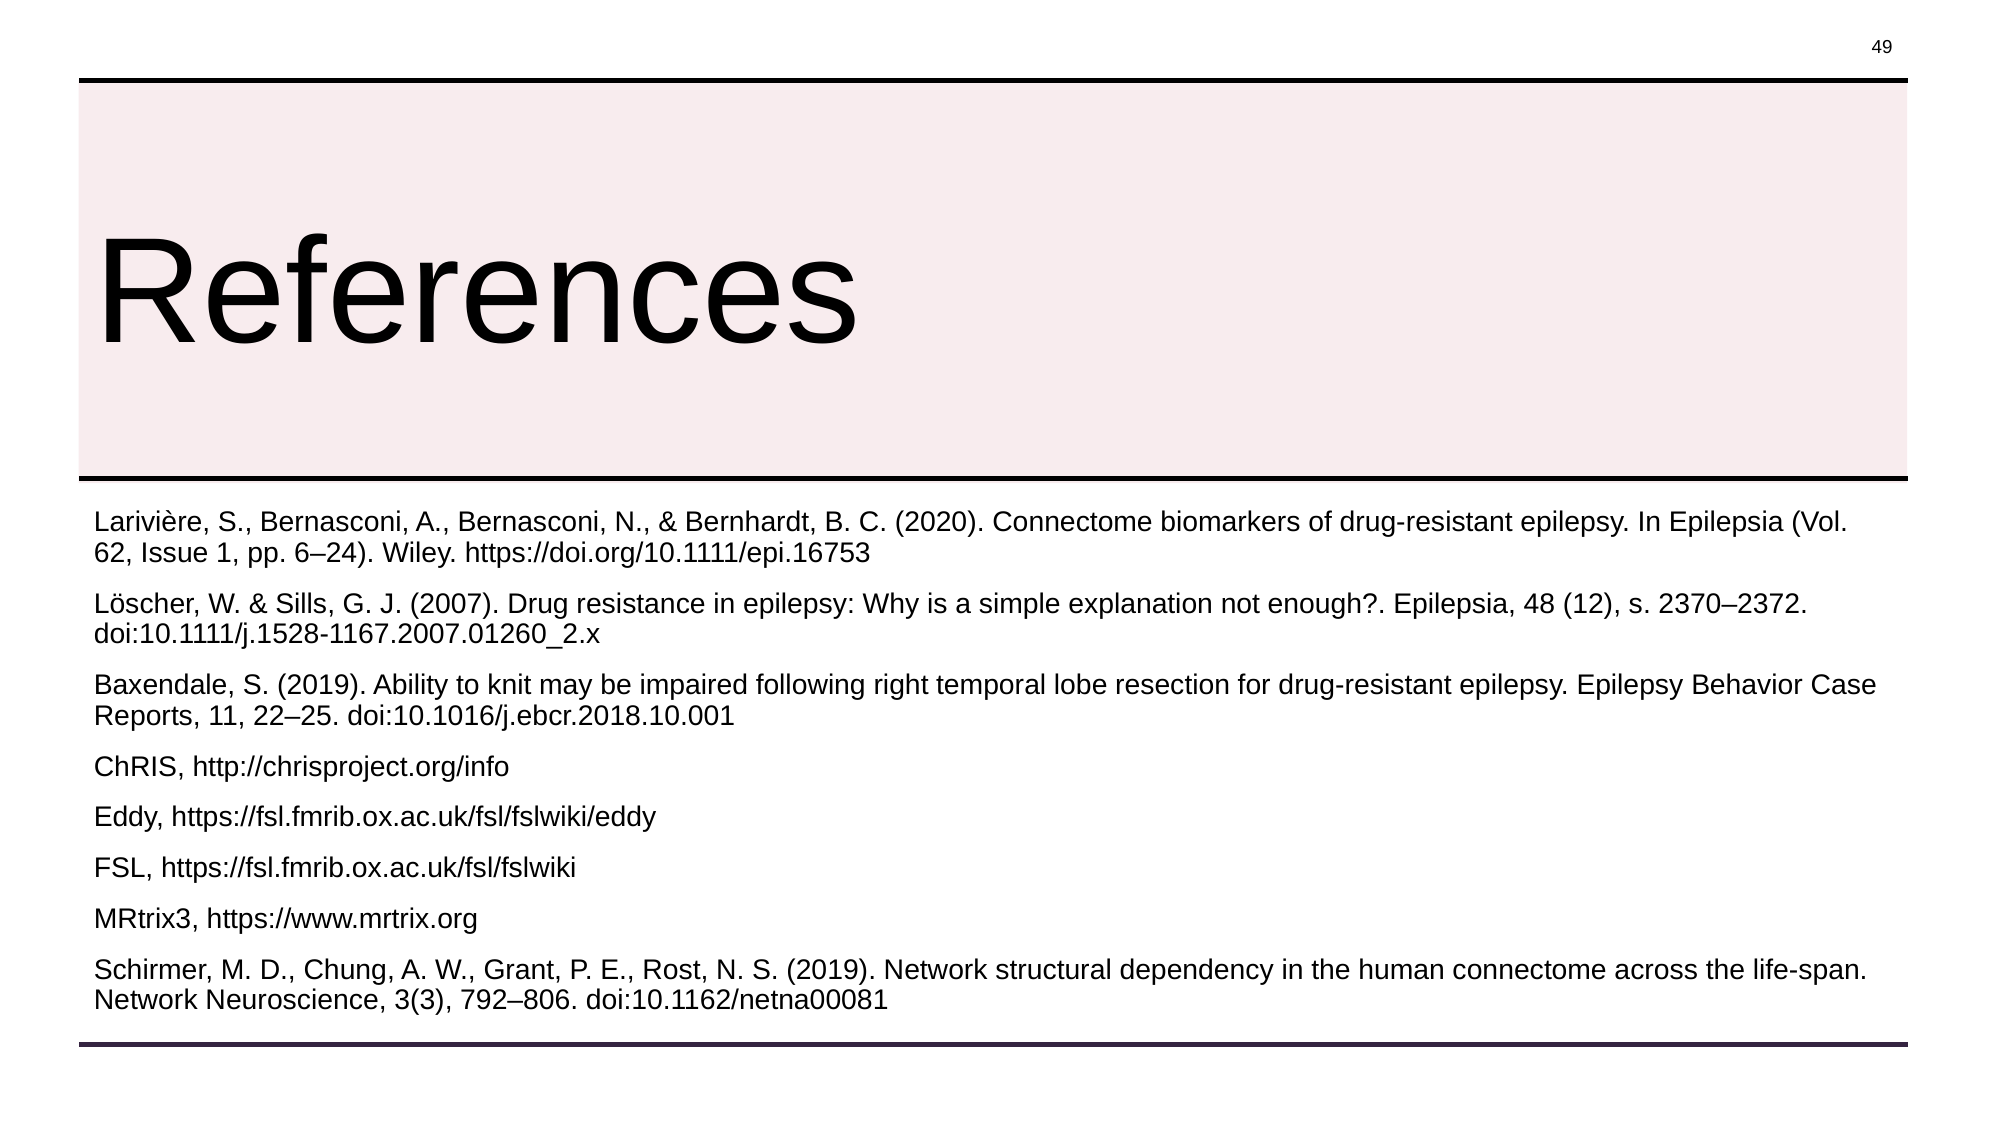

49

# References
Larivière, S., Bernasconi, A., Bernasconi, N., & Bernhardt, B. C. (2020). Connectome biomarkers of drug‐resistant epilepsy. In Epilepsia (Vol. 62, Issue 1, pp. 6–24). Wiley. https://doi.org/10.1111/epi.16753
Löscher, W. & Sills, G. J. (2007). Drug resistance in epilepsy: Why is a simple explanation not enough?. Epilepsia, 48 (12), s. 2370–2372. doi:10.1111/j.1528-1167.2007.01260_2.x
Baxendale, S. (2019). Ability to knit may be impaired following right temporal lobe resection for drug-resistant epilepsy. Epilepsy Behavior Case Reports, 11, 22–25. doi:10.1016/j.ebcr.2018.10.001
ChRIS, http://chrisproject.org/info
Eddy, https://fsl.fmrib.ox.ac.uk/fsl/fslwiki/eddy
FSL, https://fsl.fmrib.ox.ac.uk/fsl/fslwiki
MRtrix3, https://www.mrtrix.org
Schirmer, M. D., Chung, A. W., Grant, P. E., Rost, N. S. (2019). Network structural dependency in the human connectome across the life-span. Network Neuroscience, 3(3), 792–806. doi:10.1162/netna00081